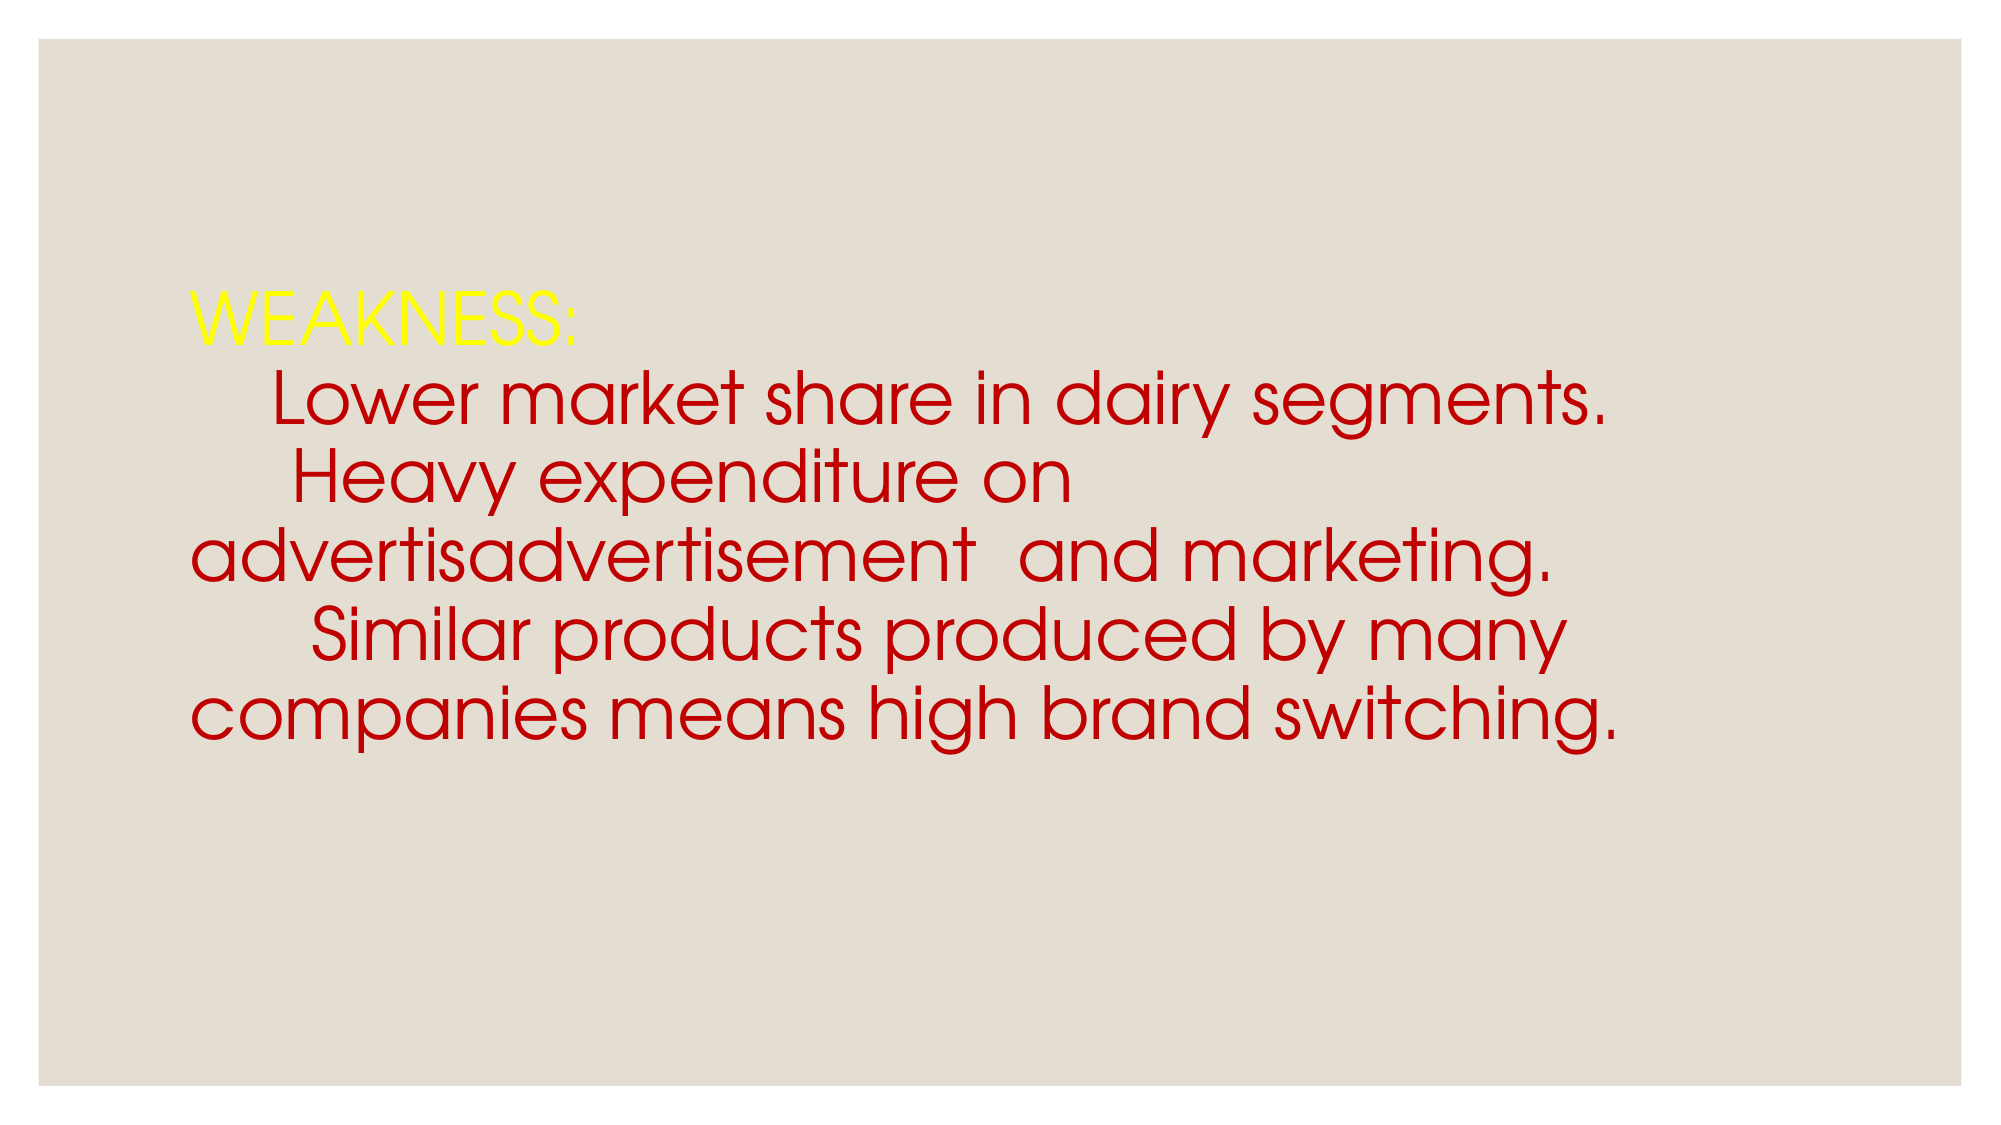

# WEAKNESS: Lower market share in dairy segments. Heavy expenditure on advertisadvertisement  and marketing. Similar products produced by many companies means high brand switching.